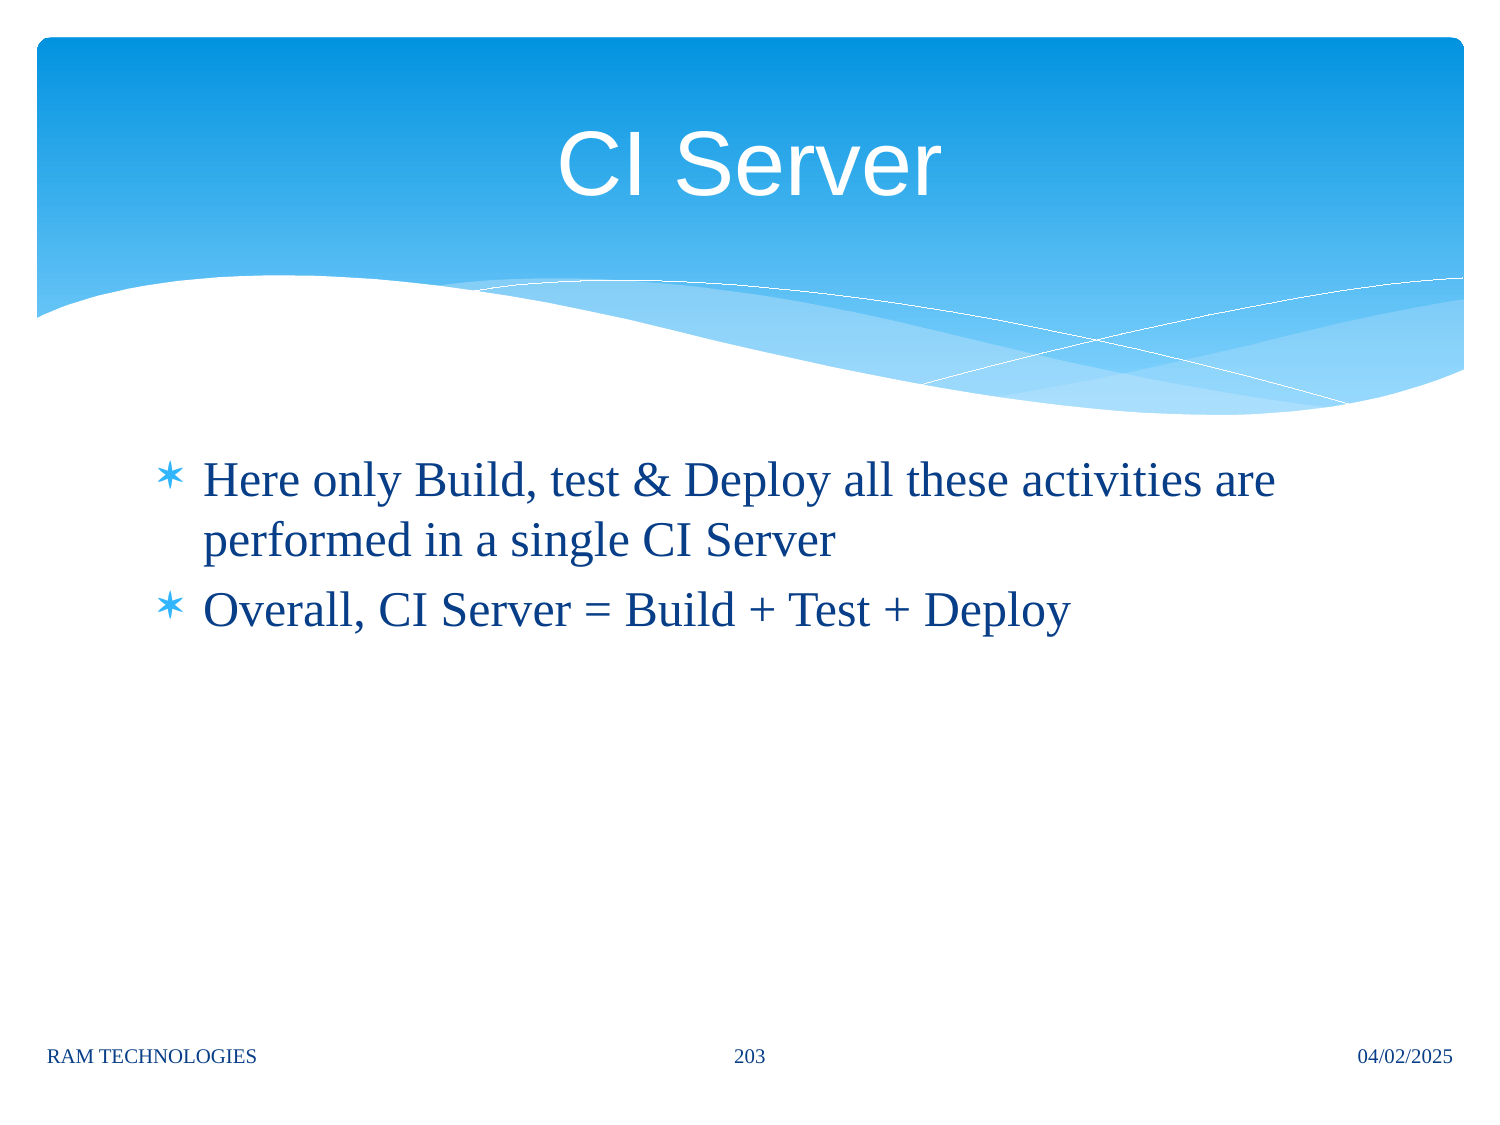

# CI Server
Here only Build, test & Deploy all these activities are performed in a single CI Server
Overall, CI Server = Build + Test + Deploy
203
RAM TECHNOLOGIES
04/02/2025